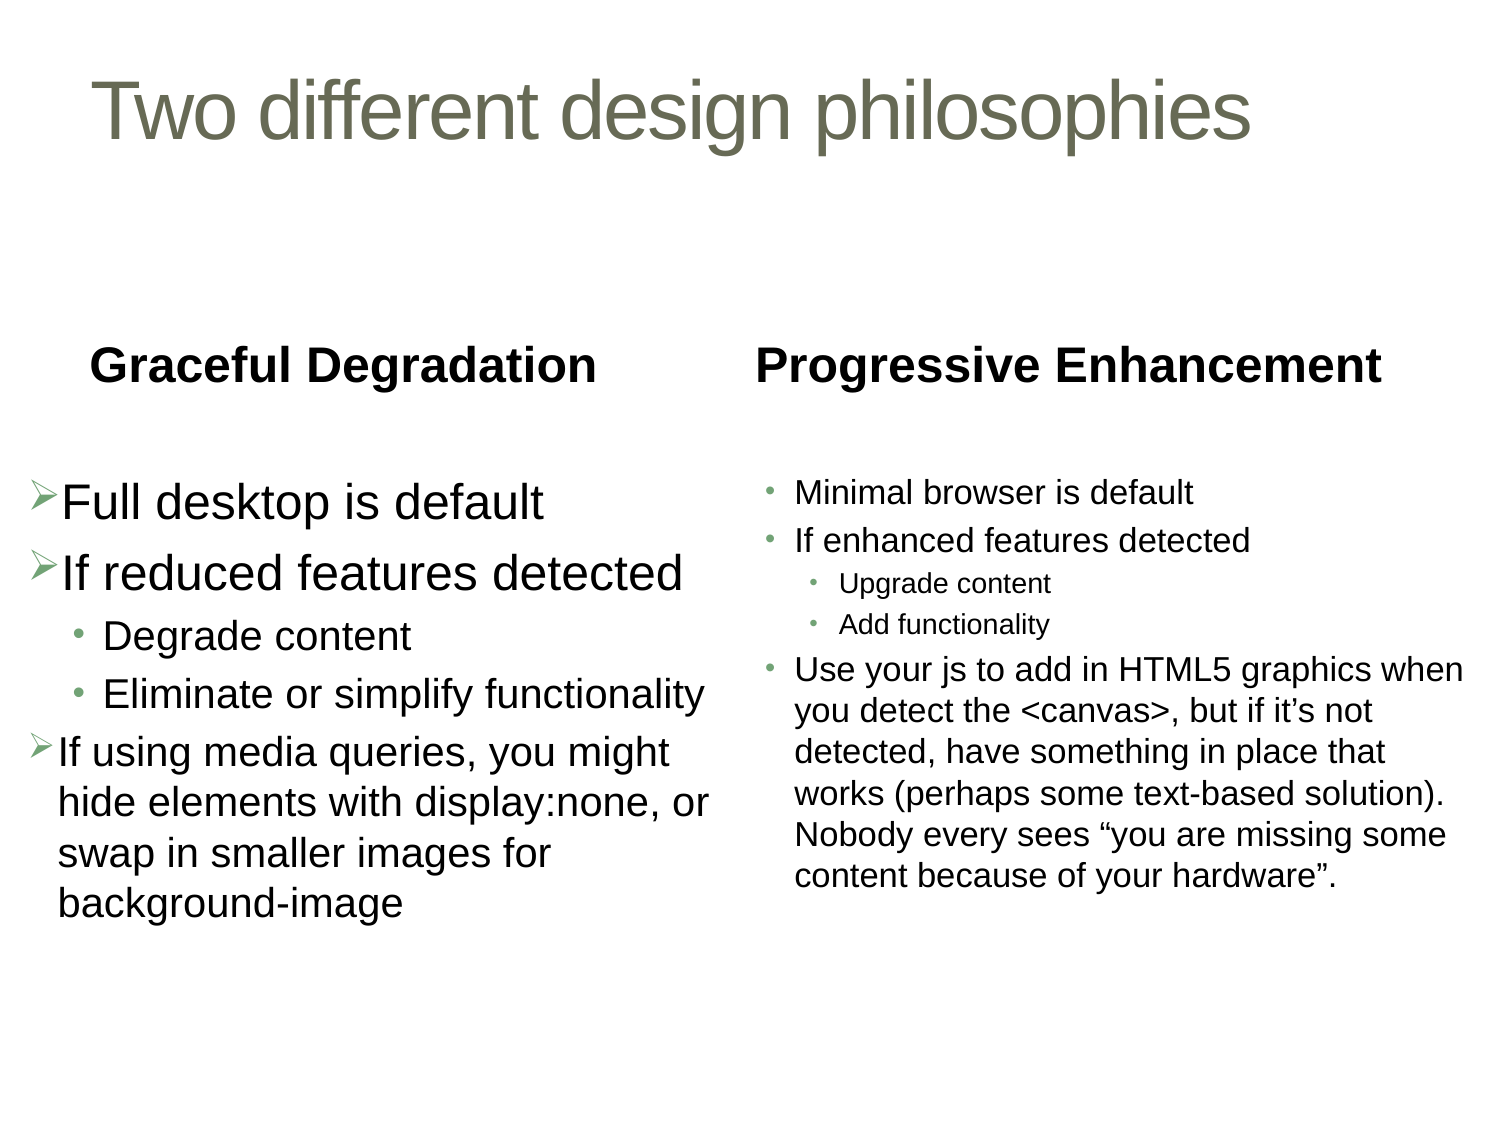

# Two different design philosophies
Graceful Degradation
Progressive Enhancement
Full desktop is default
If reduced features detected
Degrade content
Eliminate or simplify functionality
If using media queries, you might hide elements with display:none, or swap in smaller images for background-image

Minimal browser is default
If enhanced features detected
Upgrade content
Add functionality
Use your js to add in HTML5 graphics when you detect the <canvas>, but if it’s not detected, have something in place that works (perhaps some text-based solution). Nobody every sees “you are missing some content because of your hardware”.